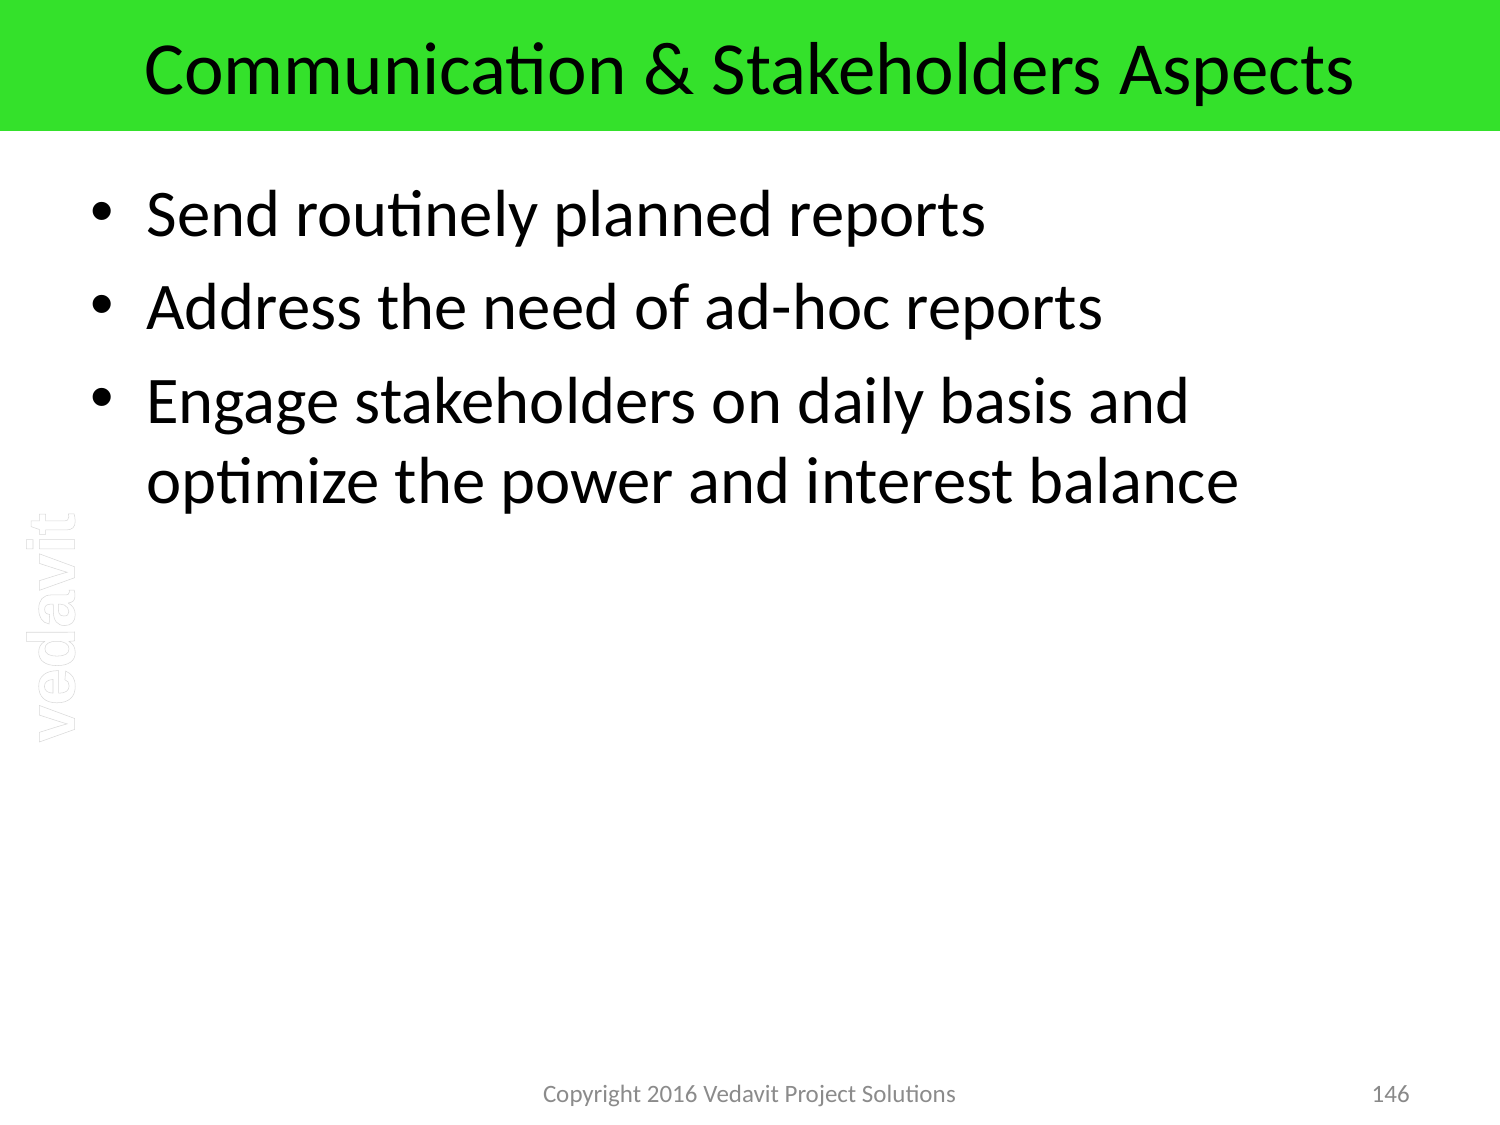

# Communication & Stakeholders Aspects
Send routinely planned reports
Address the need of ad-hoc reports
Engage stakeholders on daily basis and optimize the power and interest balance
Copyright 2016 Vedavit Project Solutions
146